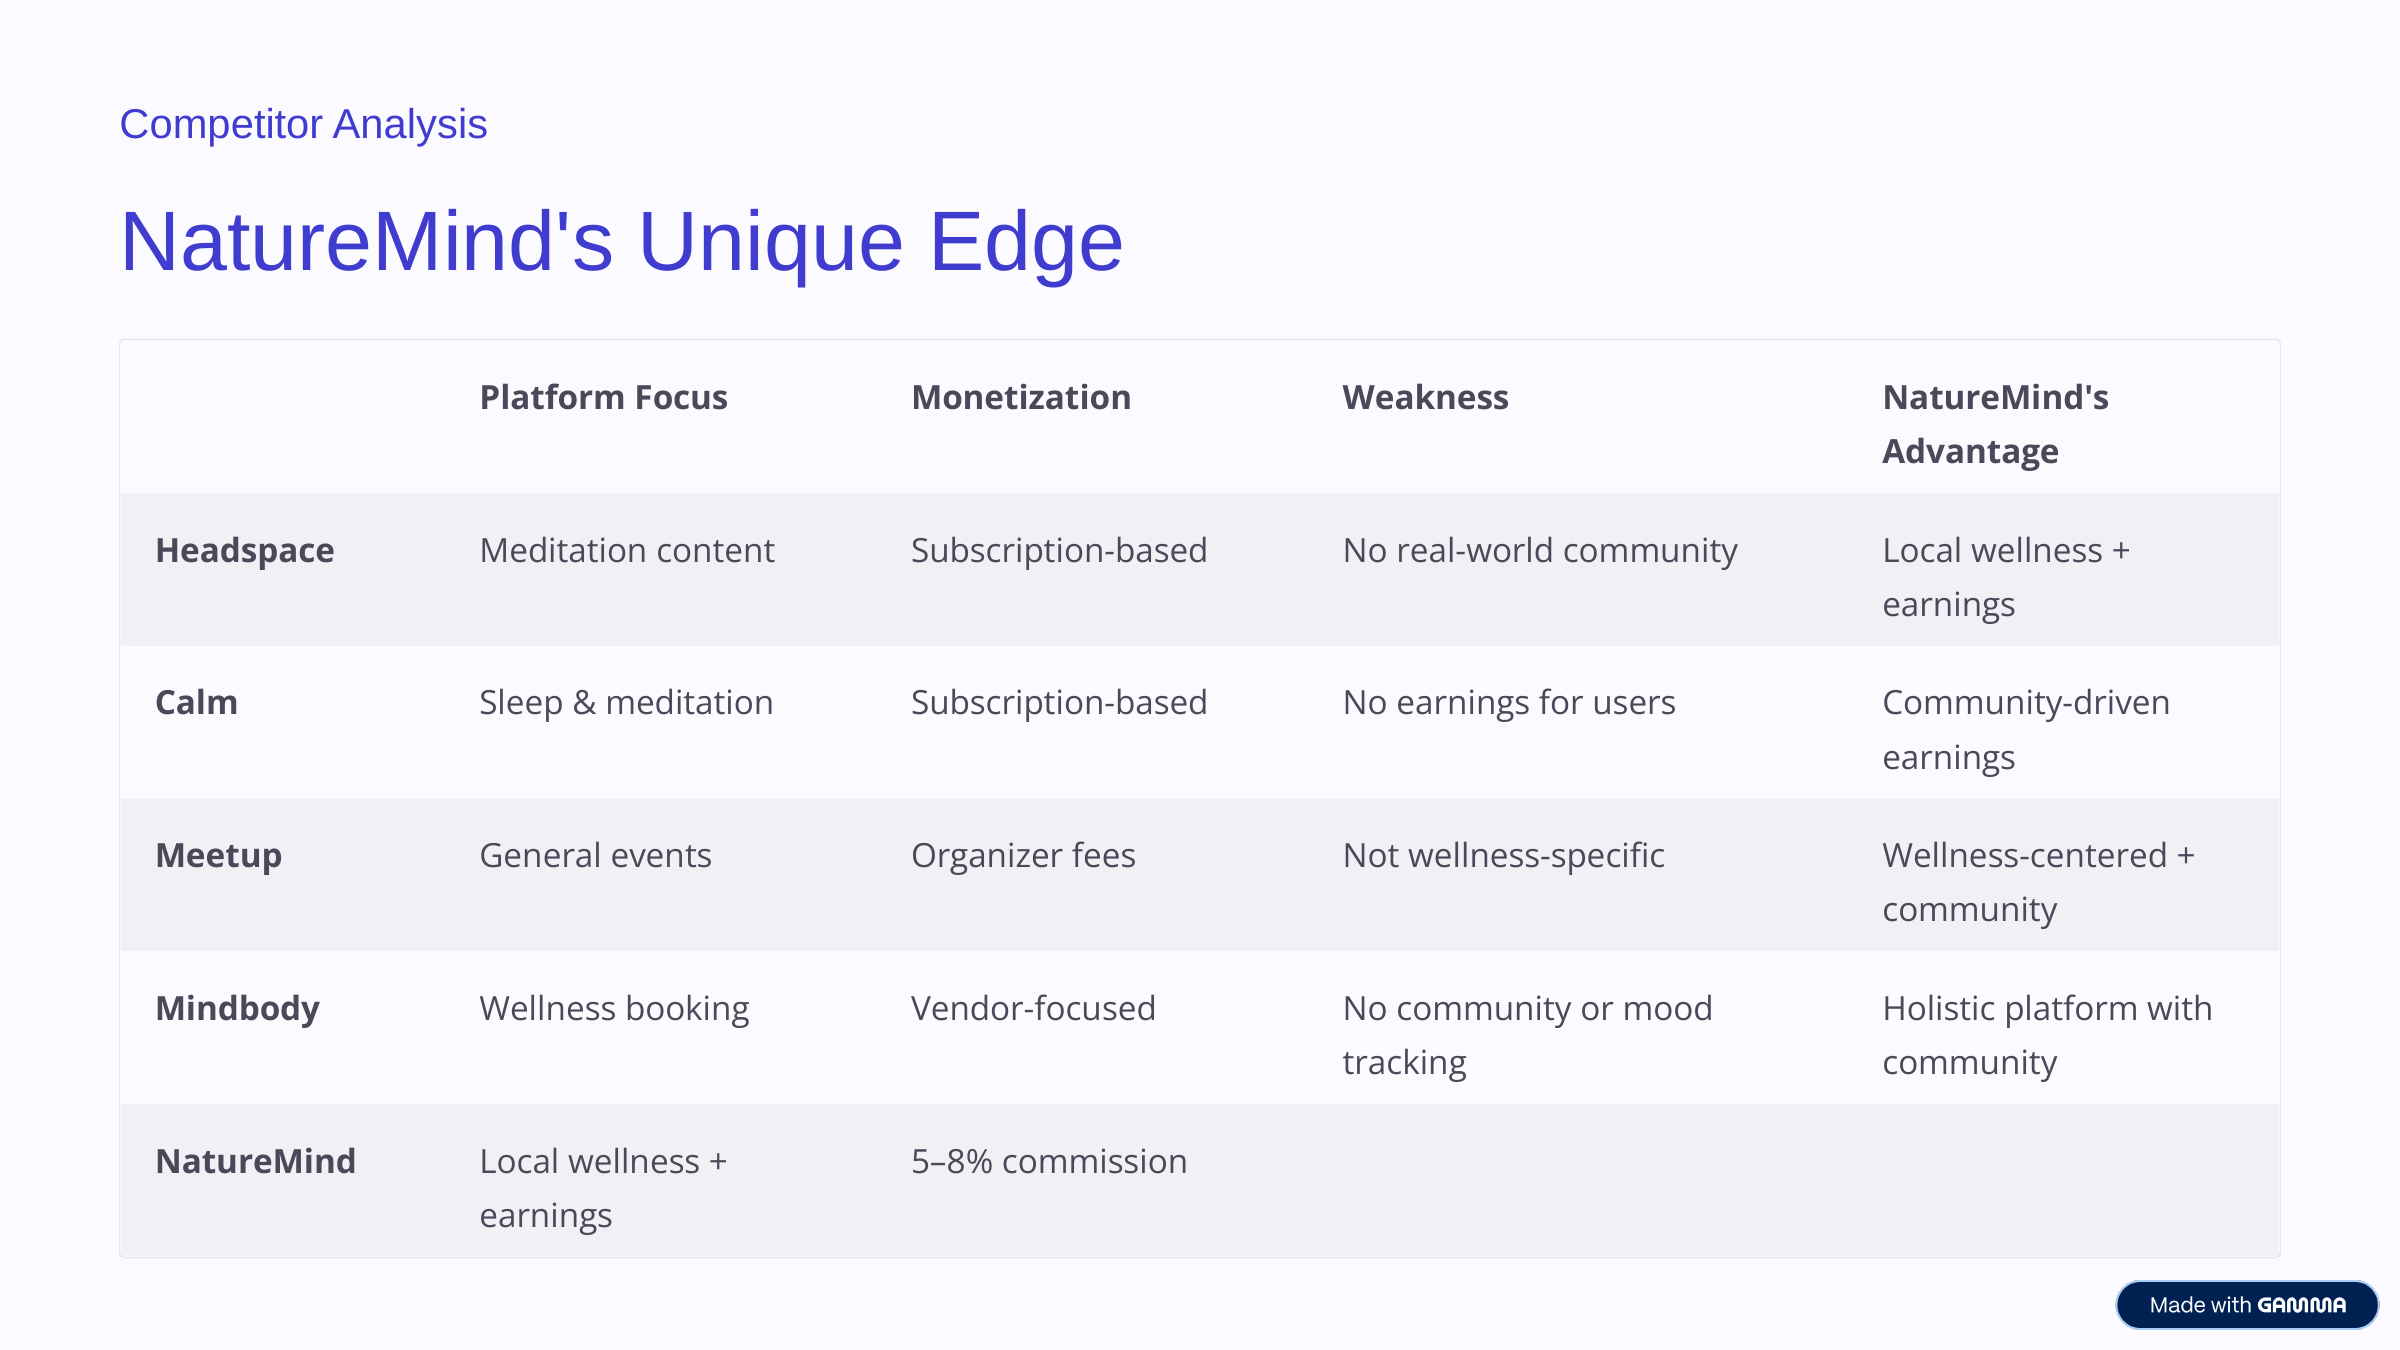

Competitor Analysis
NatureMind's Unique Edge

Platform Focus
Monetization
Weakness
NatureMind's Advantage

Headspace
Meditation content
Subscription-based
No real-world community
Local wellness + earnings

Calm
Sleep & meditation
Subscription-based
No earnings for users
Community-driven earnings

Meetup
General events
Organizer fees
Not wellness-specific
Wellness-centered + community

Mindbody
Wellness booking
Vendor-focused
No community or mood tracking
Holistic platform with community

NatureMind
Local wellness + earnings
5–8% commission